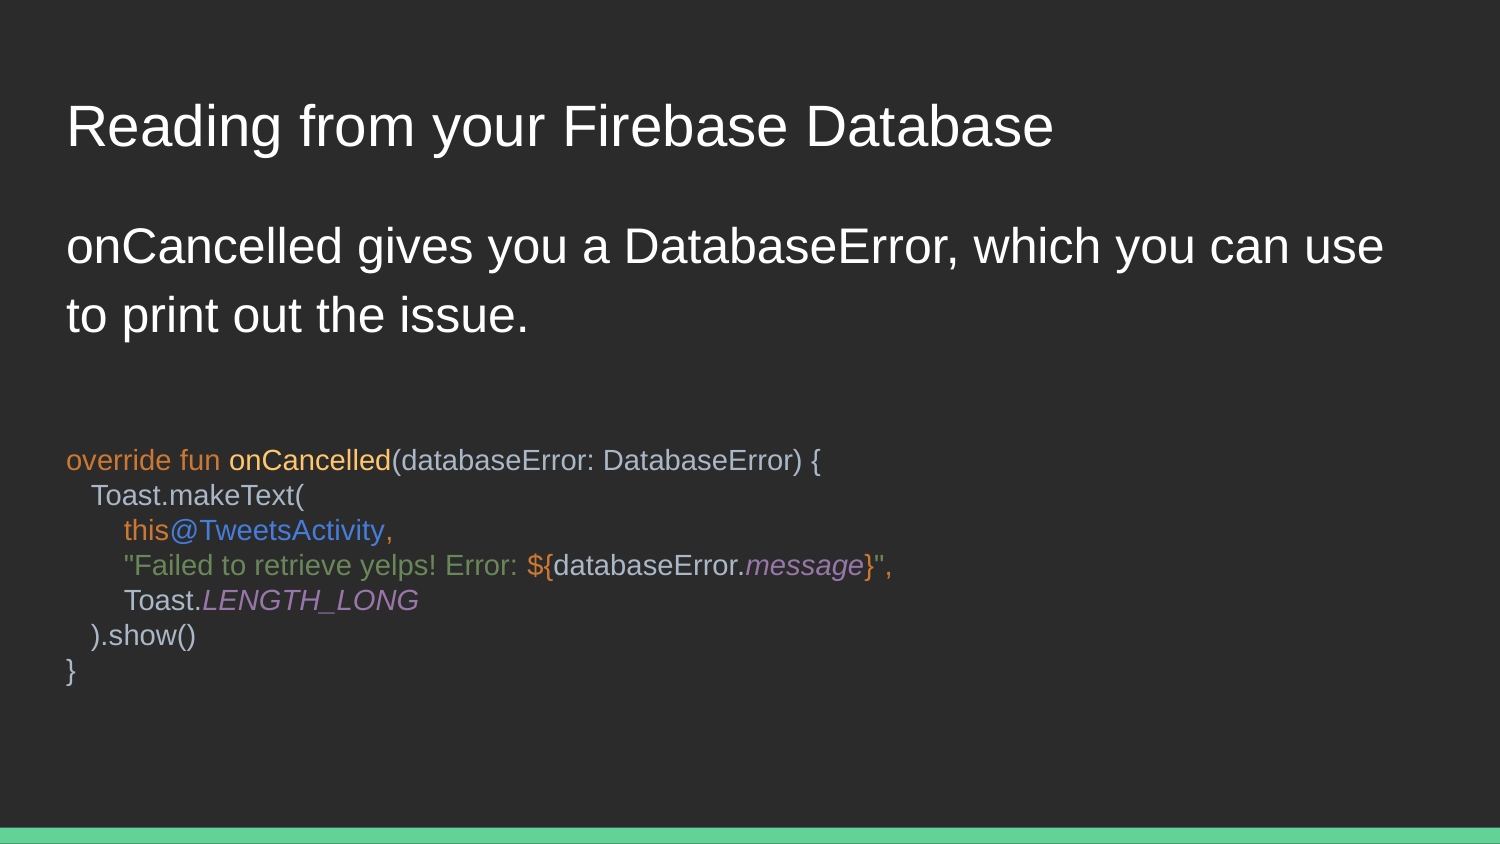

# Reading from your Firebase Database

onCancelled gives you a DatabaseError, which you can use to print out the issue.
override fun onCancelled(databaseError: DatabaseError) {
   Toast.makeText(
       this@TweetsActivity,
       "Failed to retrieve yelps! Error: ${databaseError.message}",
       Toast.LENGTH_LONG
   ).show()
}